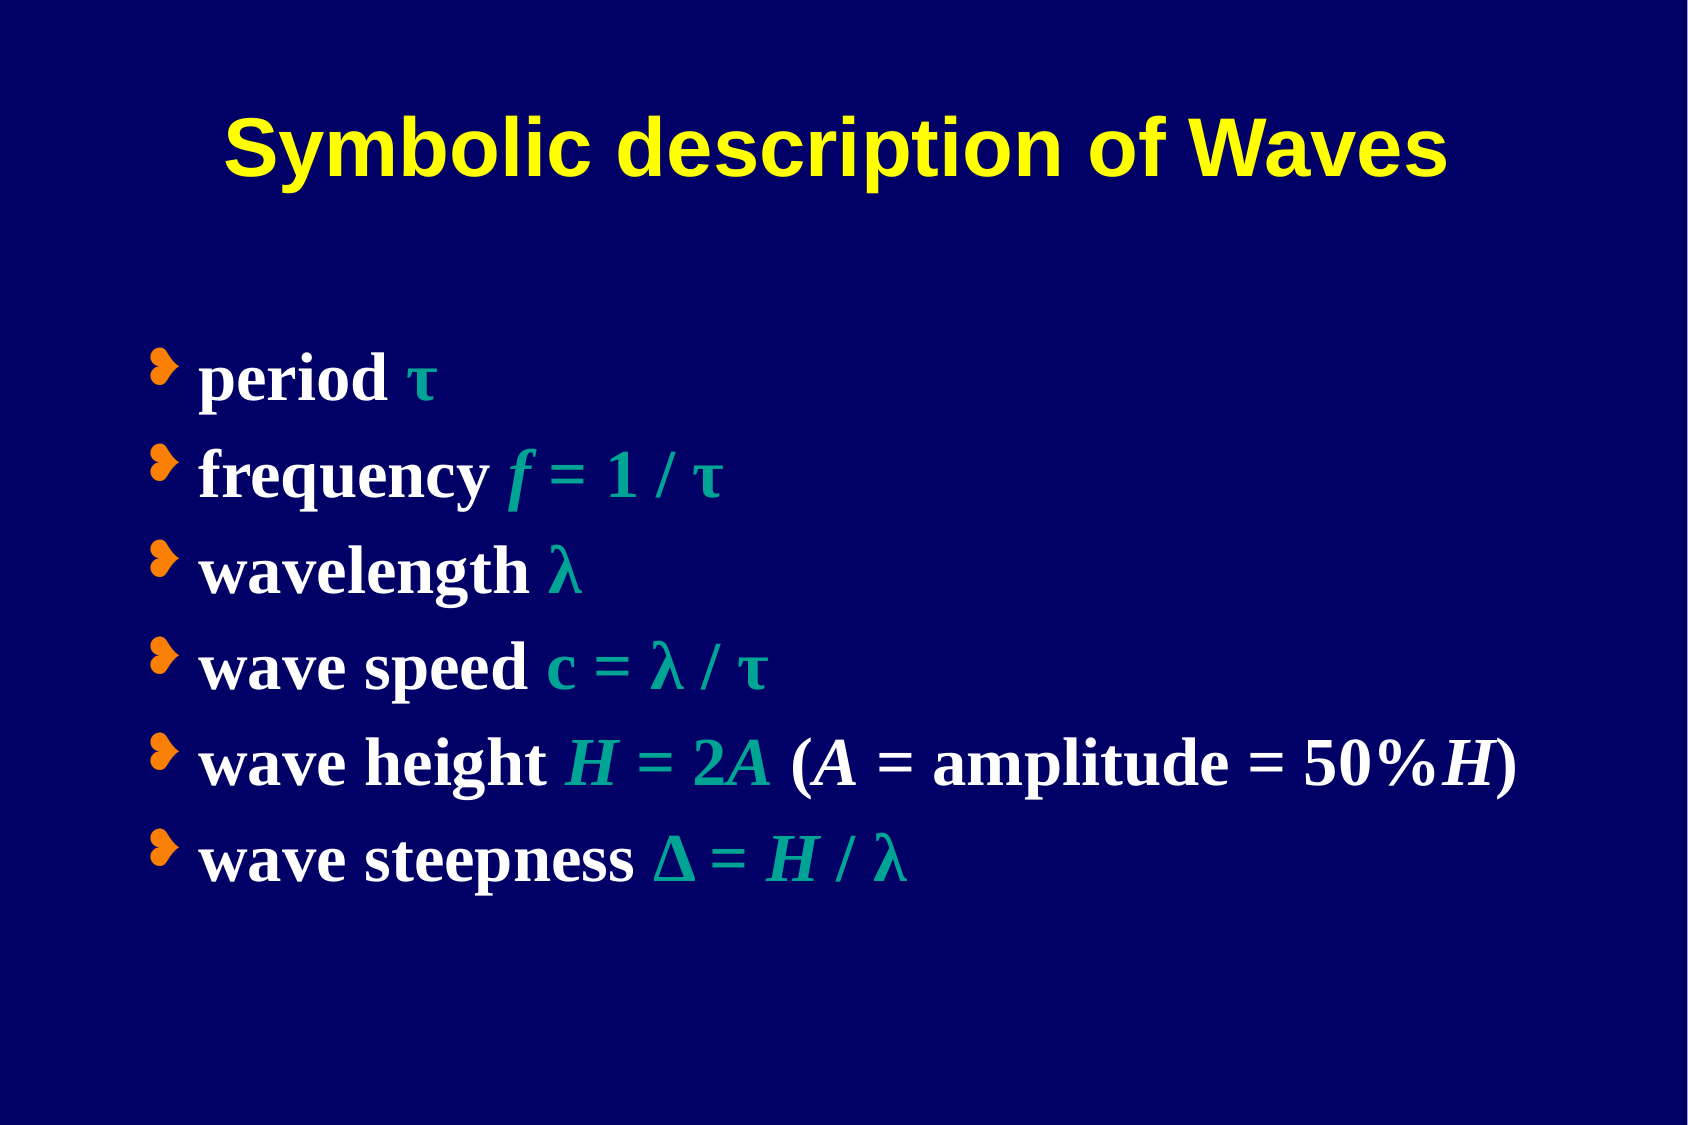

# Symbolic description of Waves
period τ
frequency f = 1 / τ
wavelength λ
wave speed c = λ / τ
wave height H = 2A (A = amplitude = 50%H)
wave steepness Δ = H / λ